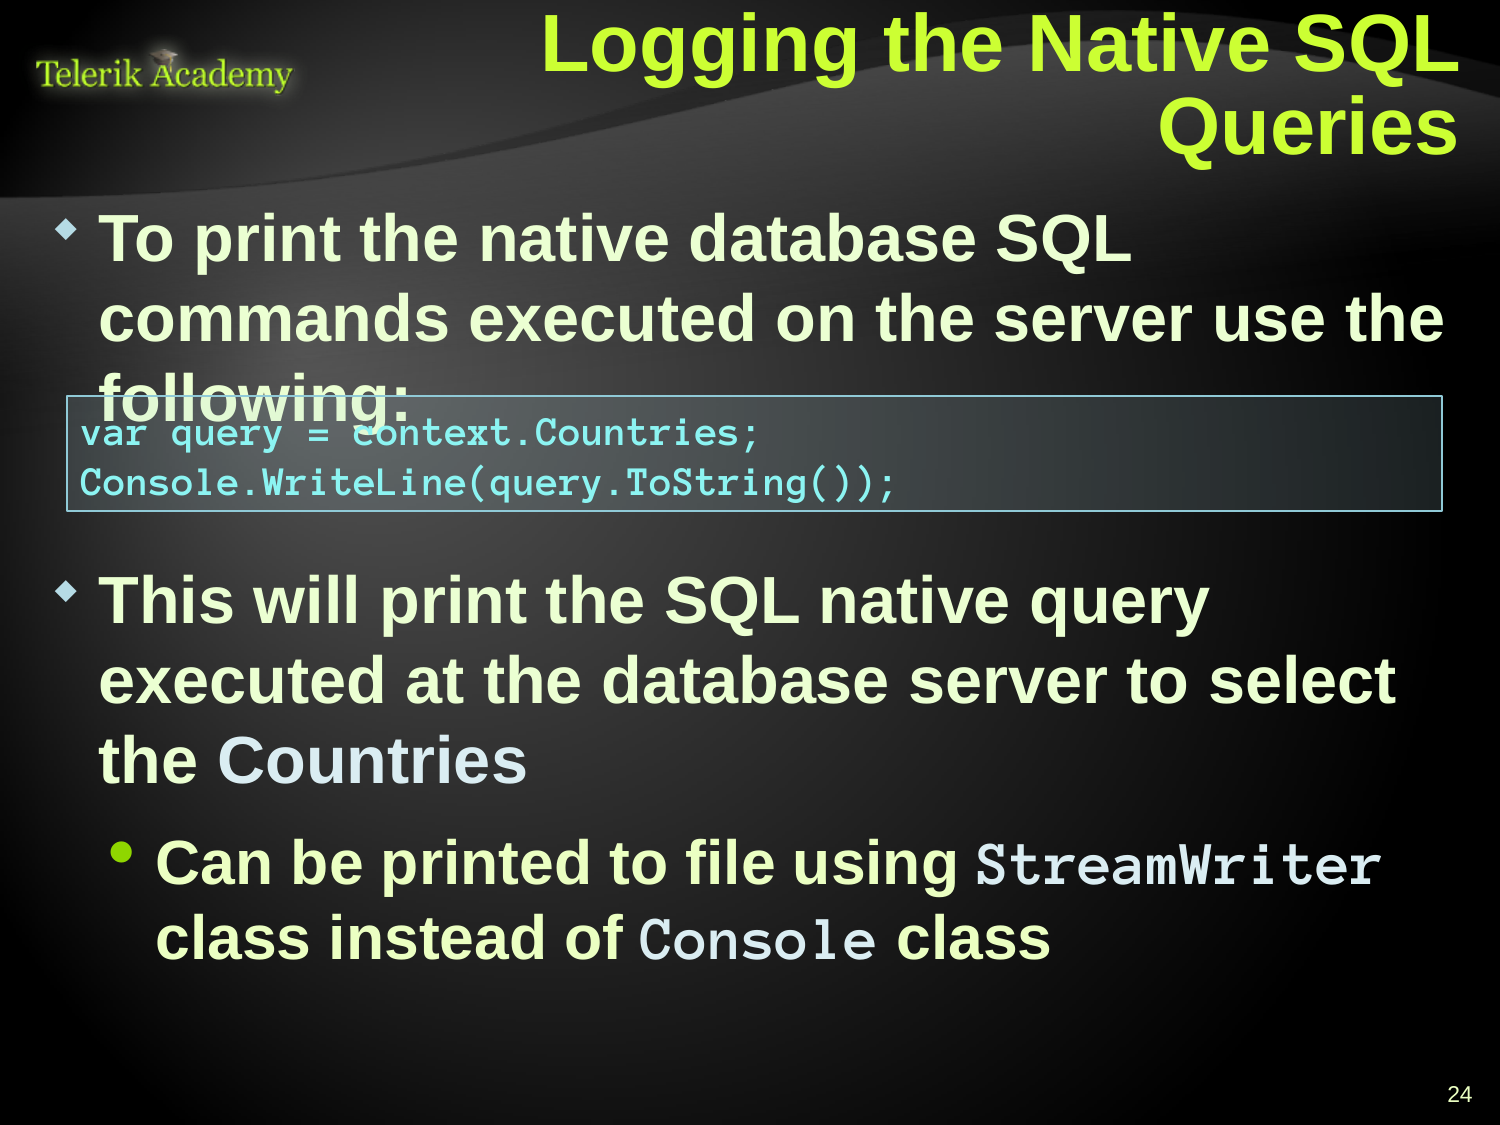

# Logging the Native SQL Queries
To print the native database SQL commands executed on the server use the following:
var query = context.Countries;
Console.WriteLine(query.ToString());
This will print the SQL native query executed at the database server to select the Countries
Can be printed to file using StreamWriter class instead of Console class
24